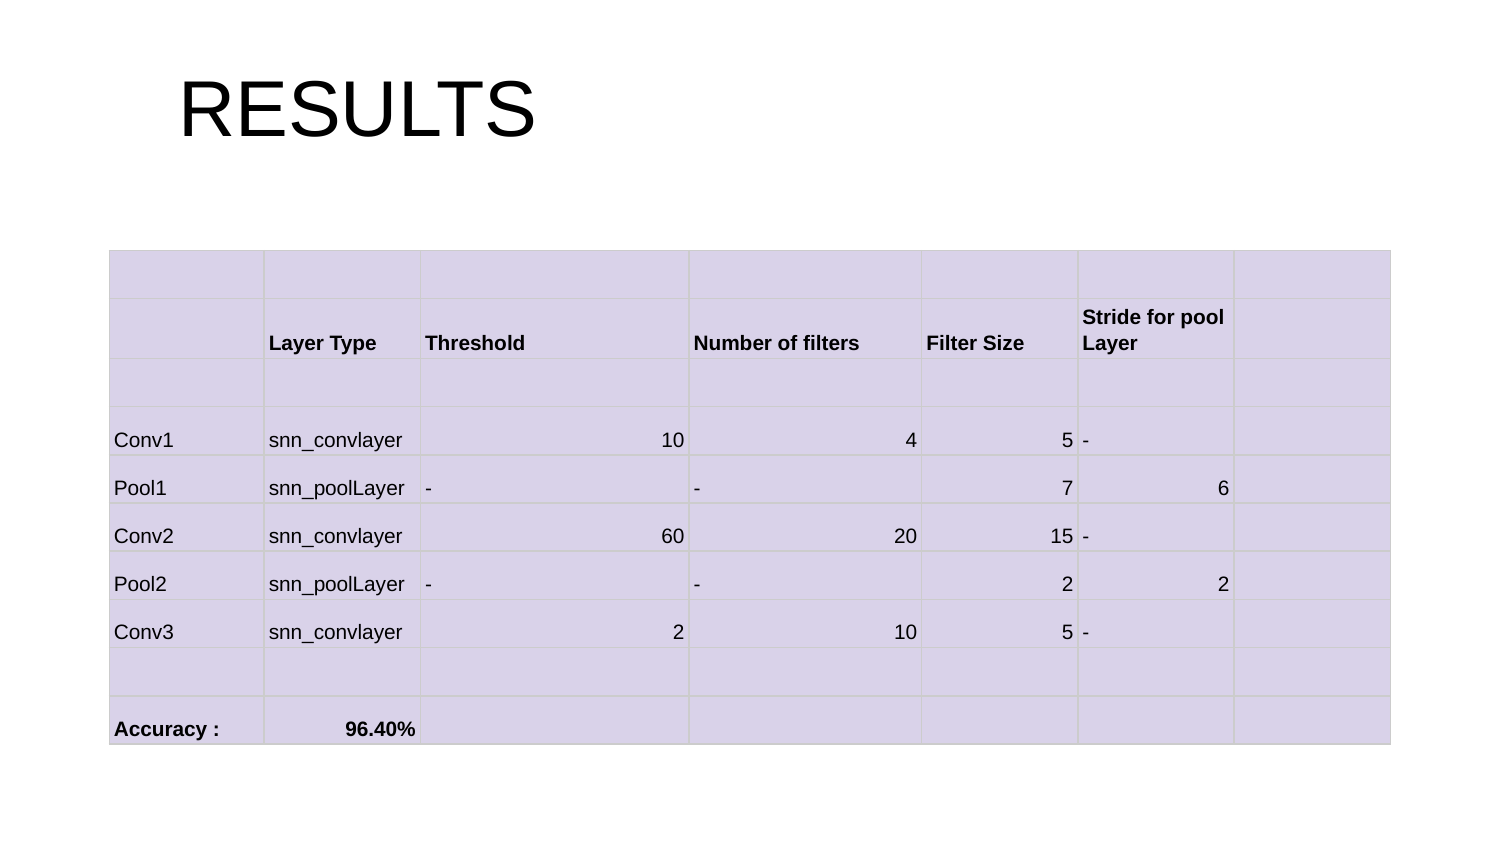

RESULTS
#
|  |  |  |  |  |  |  |
| --- | --- | --- | --- | --- | --- | --- |
|  | Layer Type | Threshold | Number of filters | Filter Size | Stride for pool Layer |  |
|  |  |  |  |  |  |  |
| Conv1 | snn\_convlayer | 10 | 4 | 5 | - |  |
| Pool1 | snn\_poolLayer | - | - | 7 | 6 |  |
| Conv2 | snn\_convlayer | 60 | 20 | 15 | - |  |
| Pool2 | snn\_poolLayer | - | - | 2 | 2 |  |
| Conv3 | snn\_convlayer | 2 | 10 | 5 | - |  |
|  |  |  |  |  |  |  |
| Accuracy : | 96.40% |  |  |  |  |  |